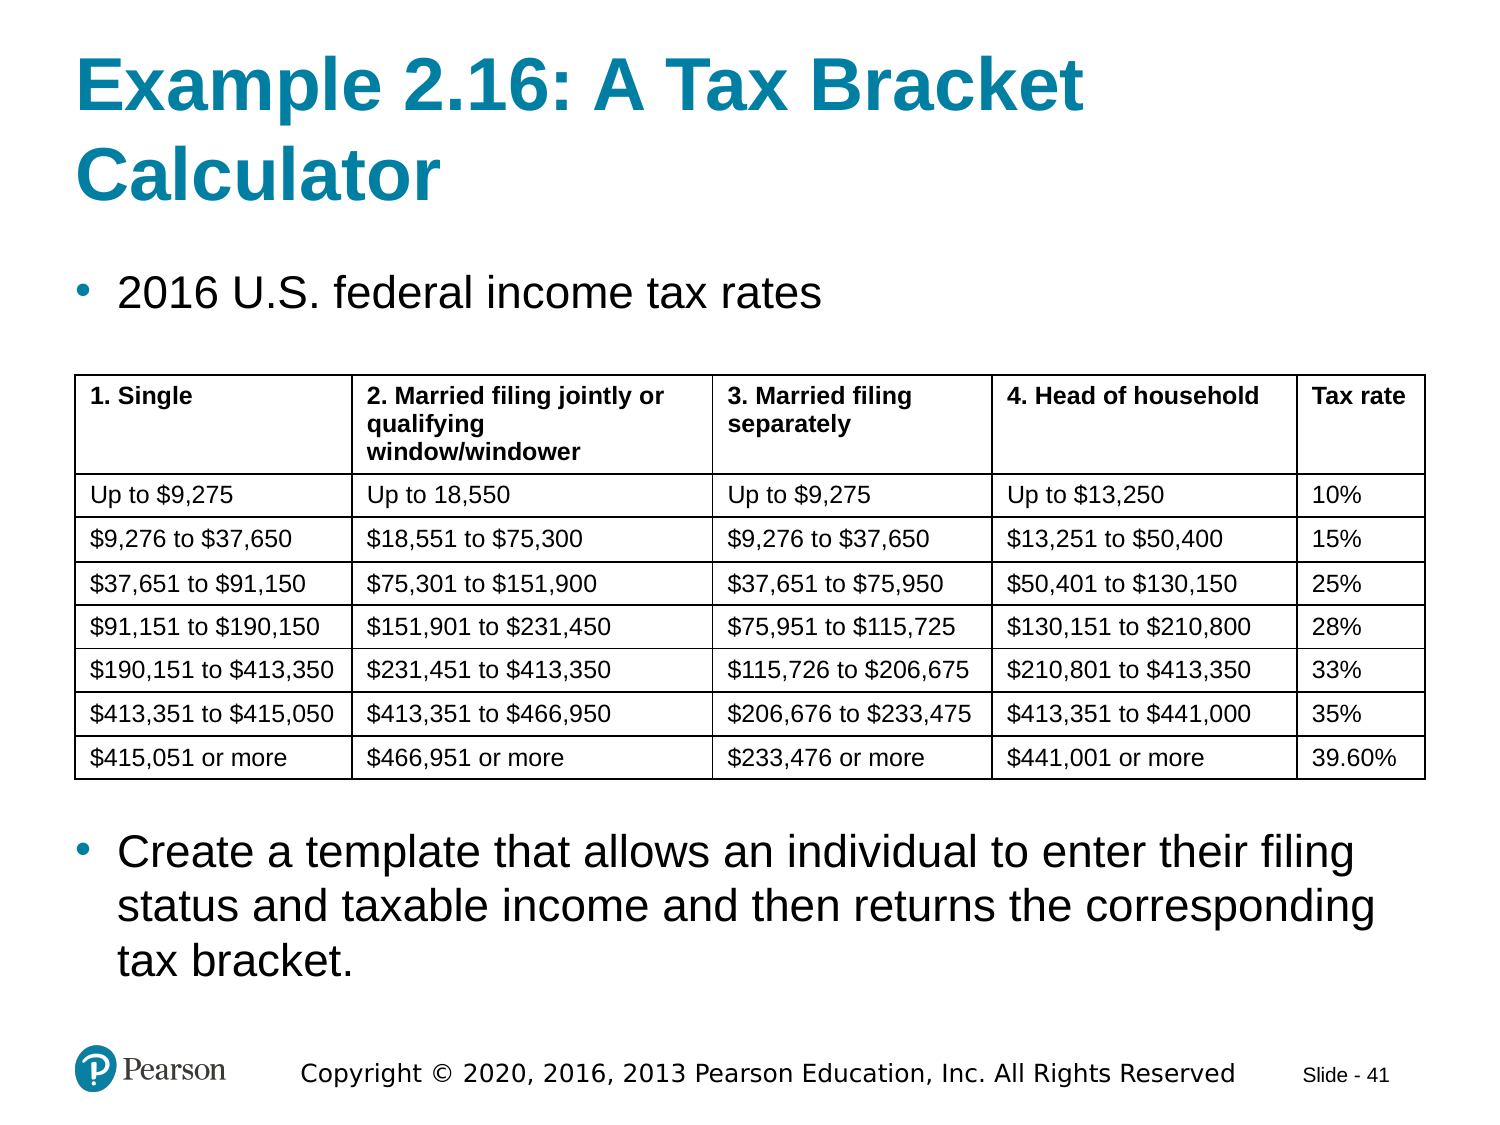

# Example 2.16: A Tax Bracket Calculator
2016 U.S. federal income tax rates
| 1. Single | 2. Married filing jointly or qualifying window/windower | 3. Married filing separately | 4. Head of household | Tax rate |
| --- | --- | --- | --- | --- |
| Up to $9,275 | Up to 18,550 | Up to $9,275 | Up to $13,250 | 10% |
| $9,276 to $37,650 | $18,551 to $75,300 | $9,276 to $37,650 | $13,251 to $50,400 | 15% |
| $37,651 to $91,150 | $75,301 to $151,900 | $37,651 to $75,950 | $50,401 to $130,150 | 25% |
| $91,151 to $190,150 | $151,901 to $231,450 | $75,951 to $115,725 | $130,151 to $210,800 | 28% |
| $190,151 to $413,350 | $231,451 to $413,350 | $115,726 to $206,675 | $210,801 to $413,350 | 33% |
| $413,351 to $415,050 | $413,351 to $466,950 | $206,676 to $233,475 | $413,351 to $441,000 | 35% |
| $415,051 or more | $466,951 or more | $233,476 or more | $441,001 or more | 39.60% |
Create a template that allows an individual to enter their filing status and taxable income and then returns the corresponding tax bracket.